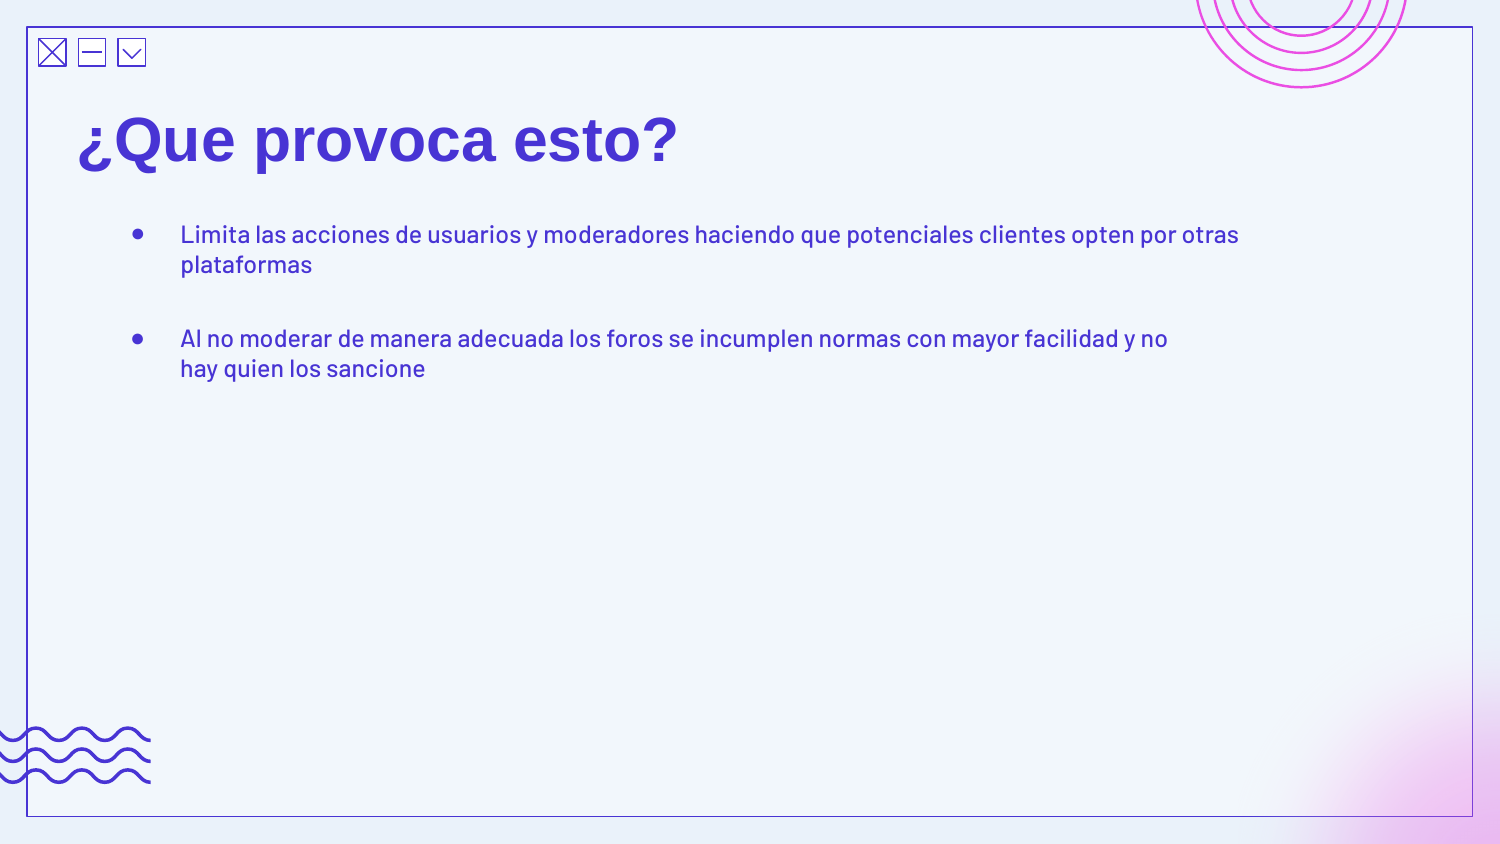

¿Que provoca esto?
Limita las acciones de usuarios y moderadores haciendo que potenciales clientes opten por otras plataformas
Al no moderar de manera adecuada los foros se incumplen normas con mayor facilidad y no hay quien los sancione